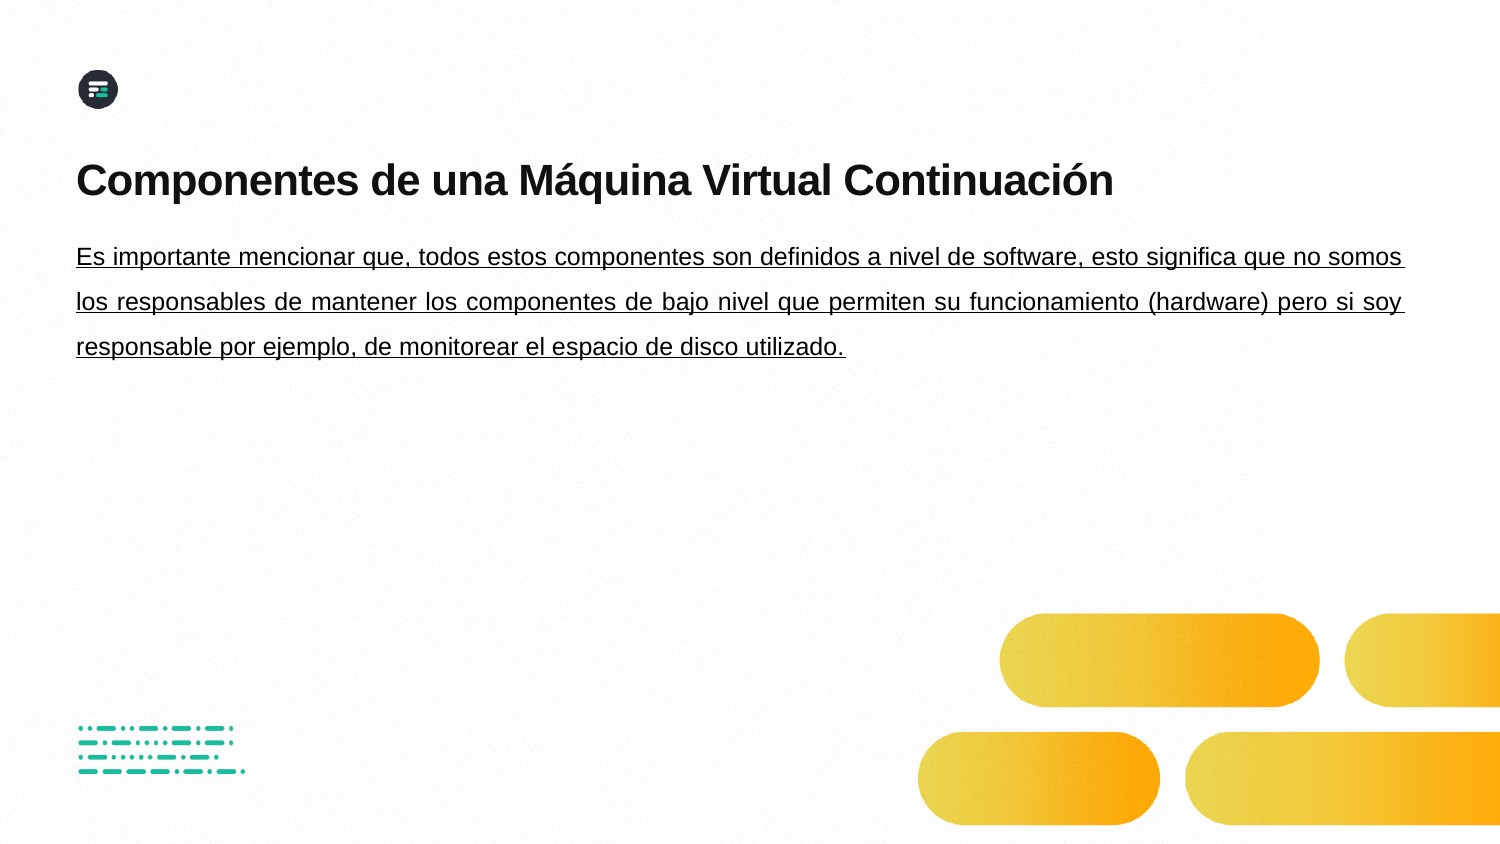

Componentes de una Máquina Virtual Continuación
Es importante mencionar que, todos estos componentes son definidos a nivel de software, esto significa que no somos los responsables de mantener los componentes de bajo nivel que permiten su funcionamiento (hardware) pero si soy responsable por ejemplo, de monitorear el espacio de disco utilizado.